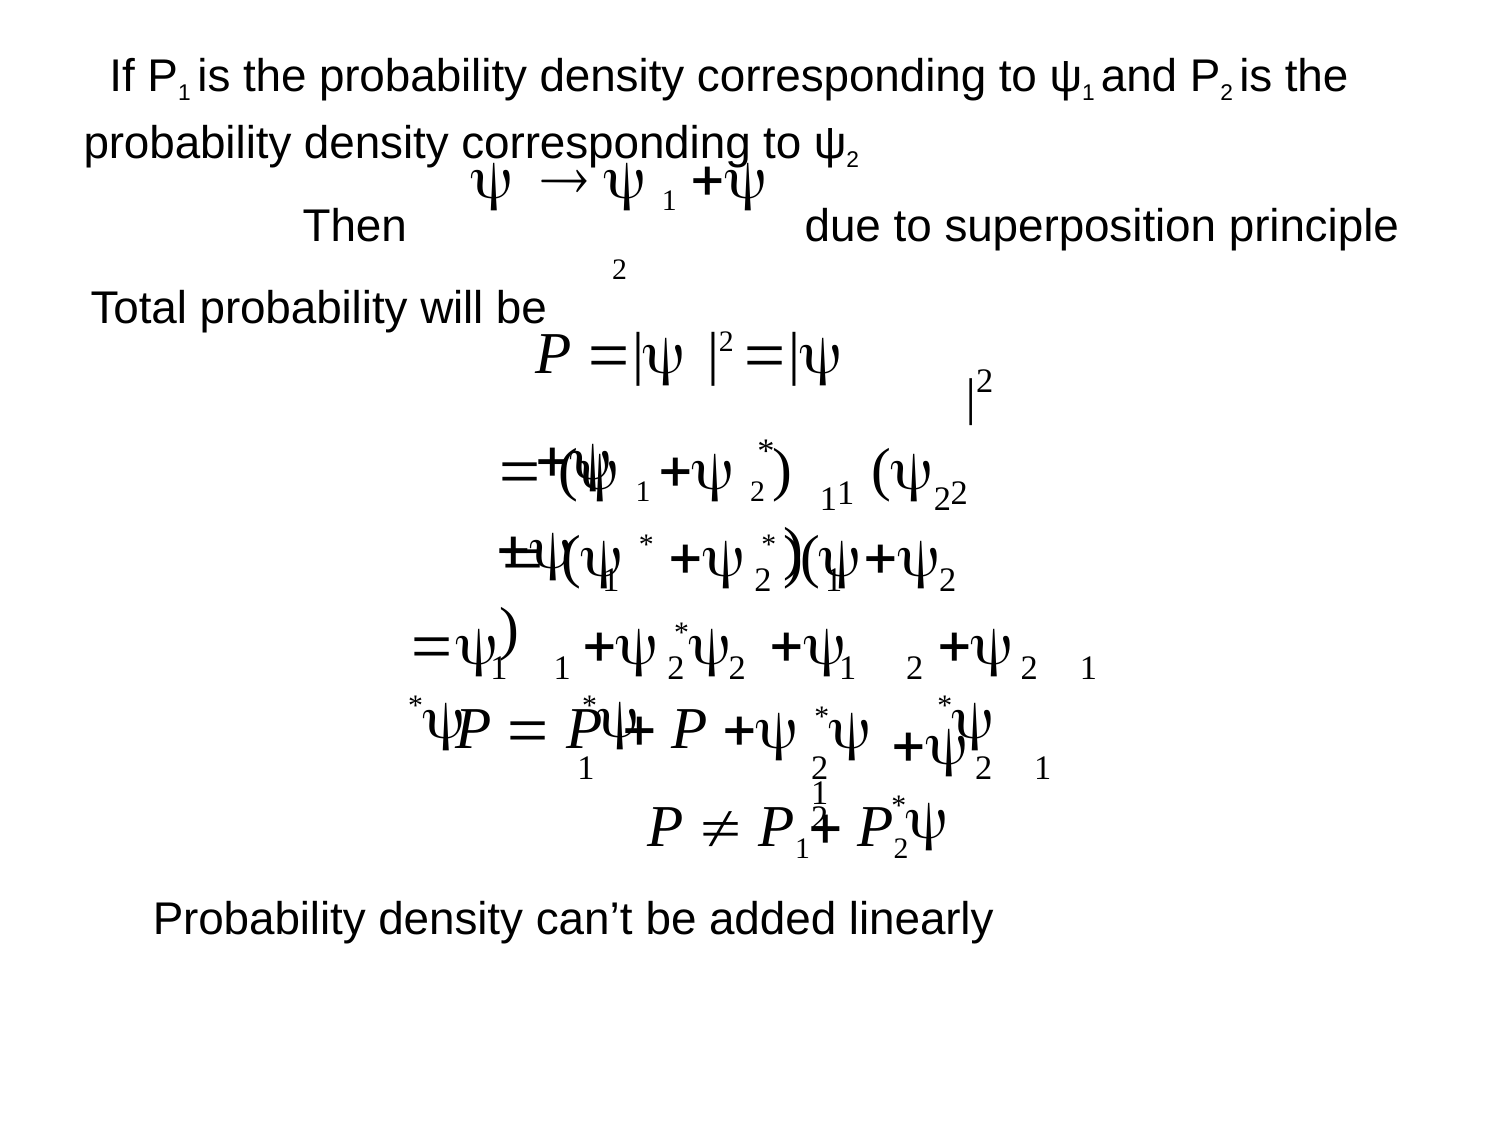

If P1 is the probability density corresponding to ψ1 and P2 is the  probability density corresponding to ψ2
# ψ	→ ψ 1 +ψ 2
Then	due to superposition principle
Total probability will be
P =|ψ |2 =|ψ	+ψ
1	2
|2
= (ψ 1 +ψ 2 )	(ψ	+ψ	)
*
1	2
= (ψ *  +ψ * )(ψ	+ψ	)
1	2
+ψ *ψ	+ψ *ψ
1
2
=ψ *ψ
+ψ *ψ
1	1	2	2
1	2
2	1
P = P + P	+ψ *ψ
1	2	1	2
+ψ *ψ
2	1
P ≠ P1 + P2
Probability density can’t be added linearly